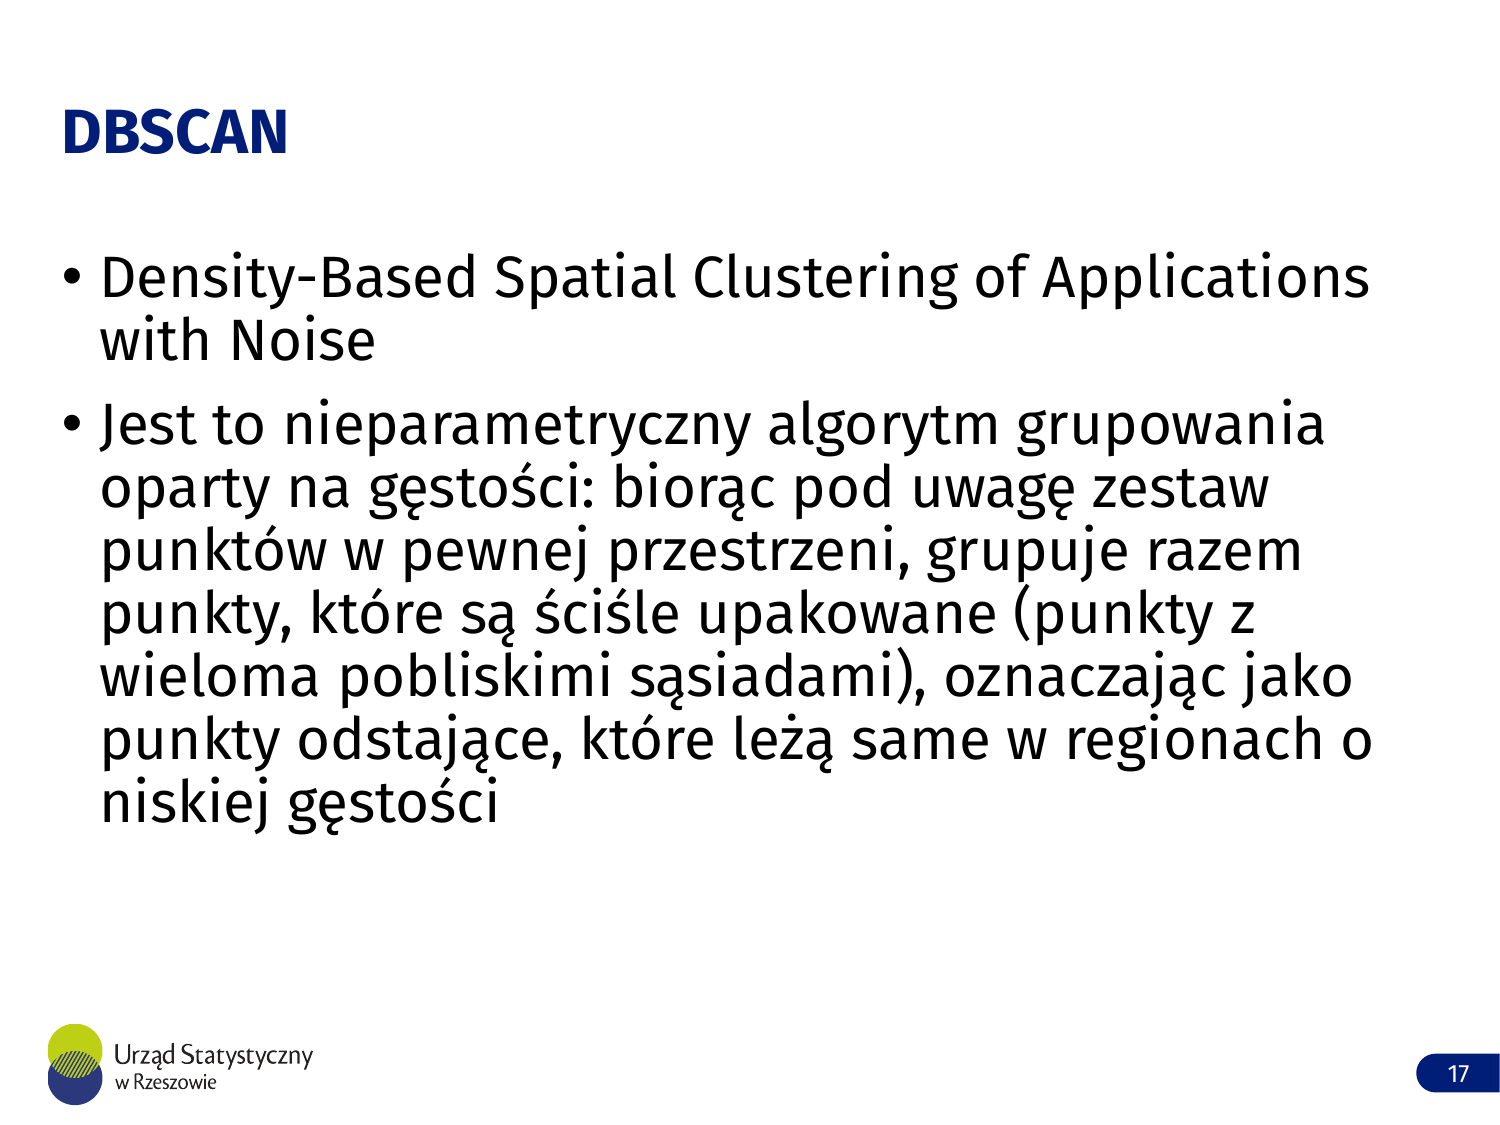

# DBSCAN
Density-Based Spatial Clustering of Applications with Noise
Jest to nieparametryczny algorytm grupowania oparty na gęstości: biorąc pod uwagę zestaw punktów w pewnej przestrzeni, grupuje razem punkty, które są ściśle upakowane (punkty z wieloma pobliskimi sąsiadami), oznaczając jako punkty odstające, które leżą same w regionach o niskiej gęstości

17